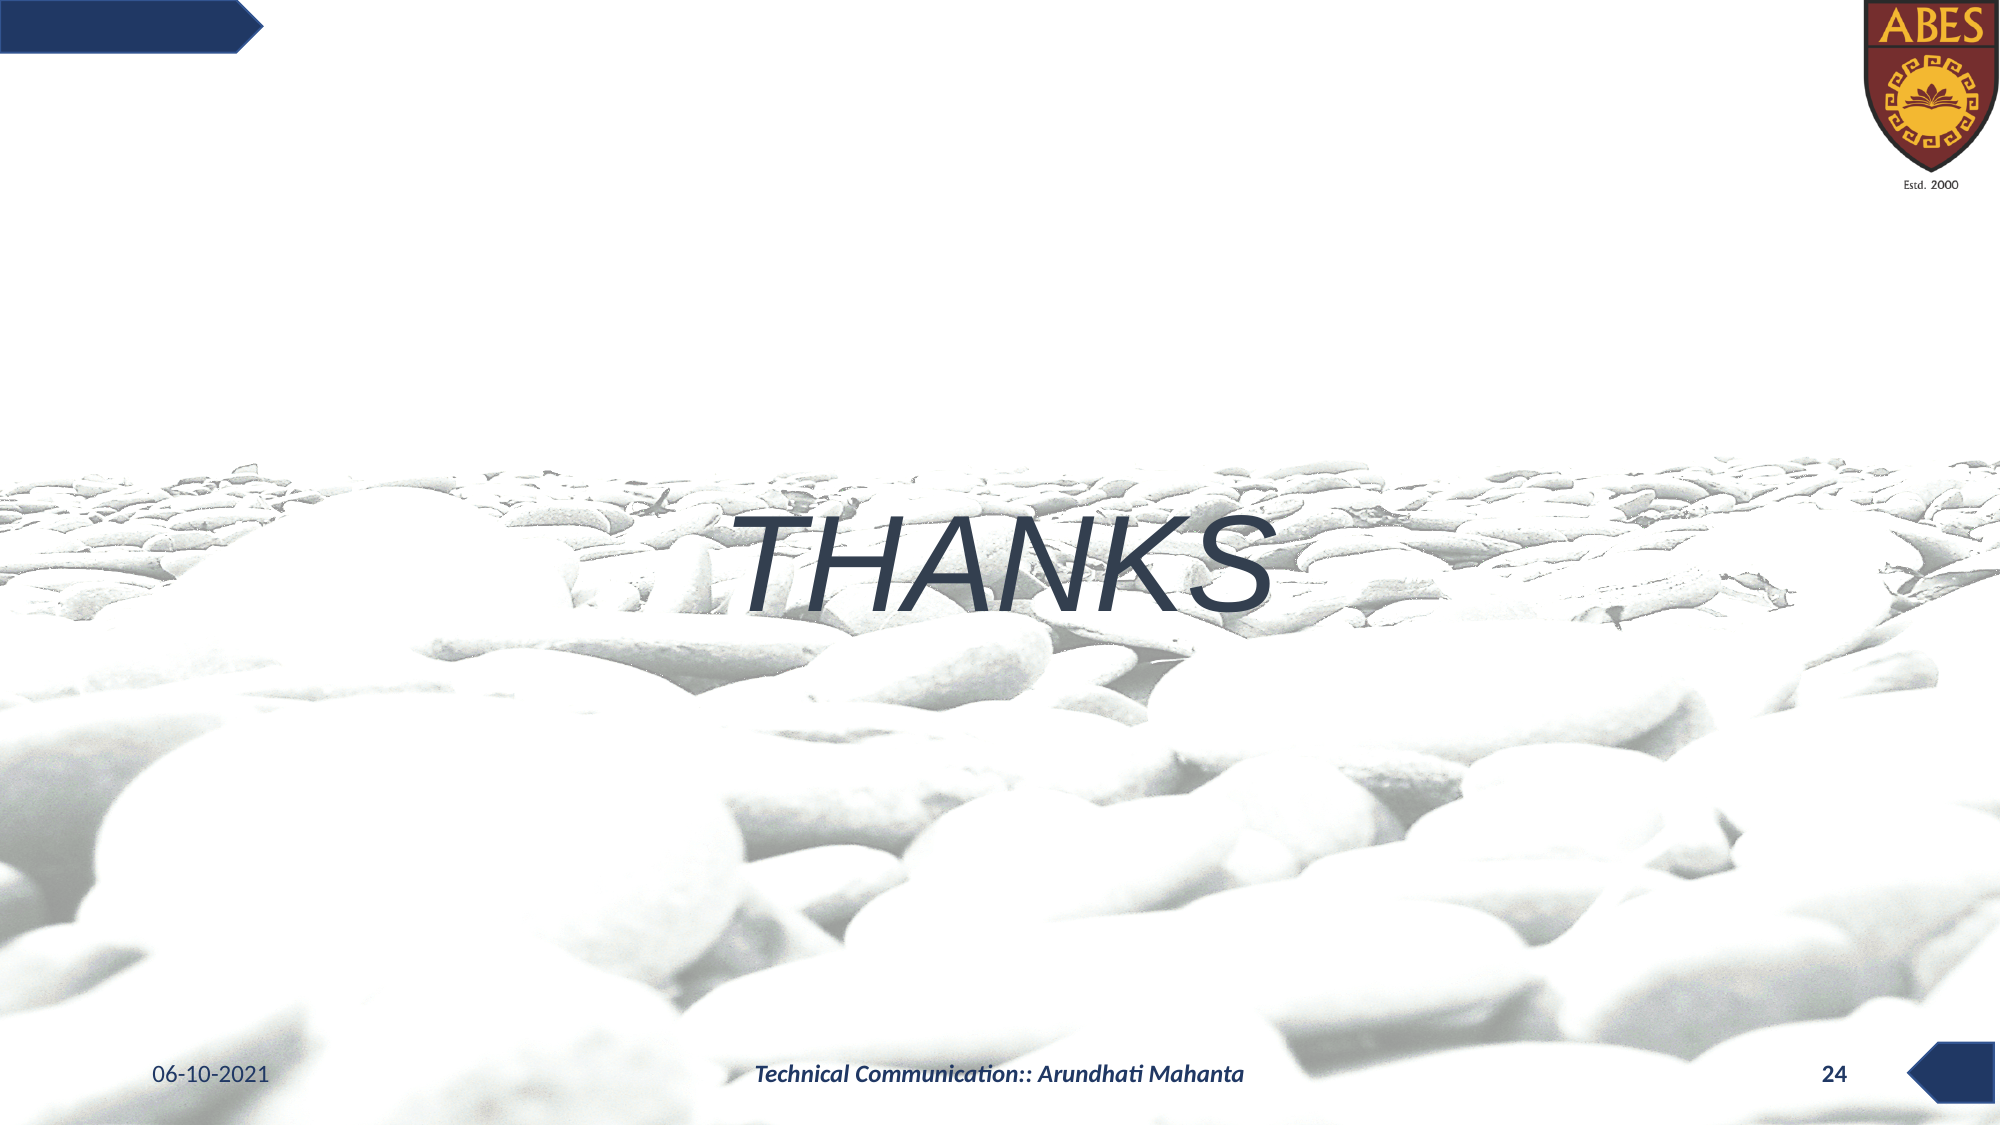

#

THANKS
06-10-2021
Technical Communication:: Arundhati Mahanta
24